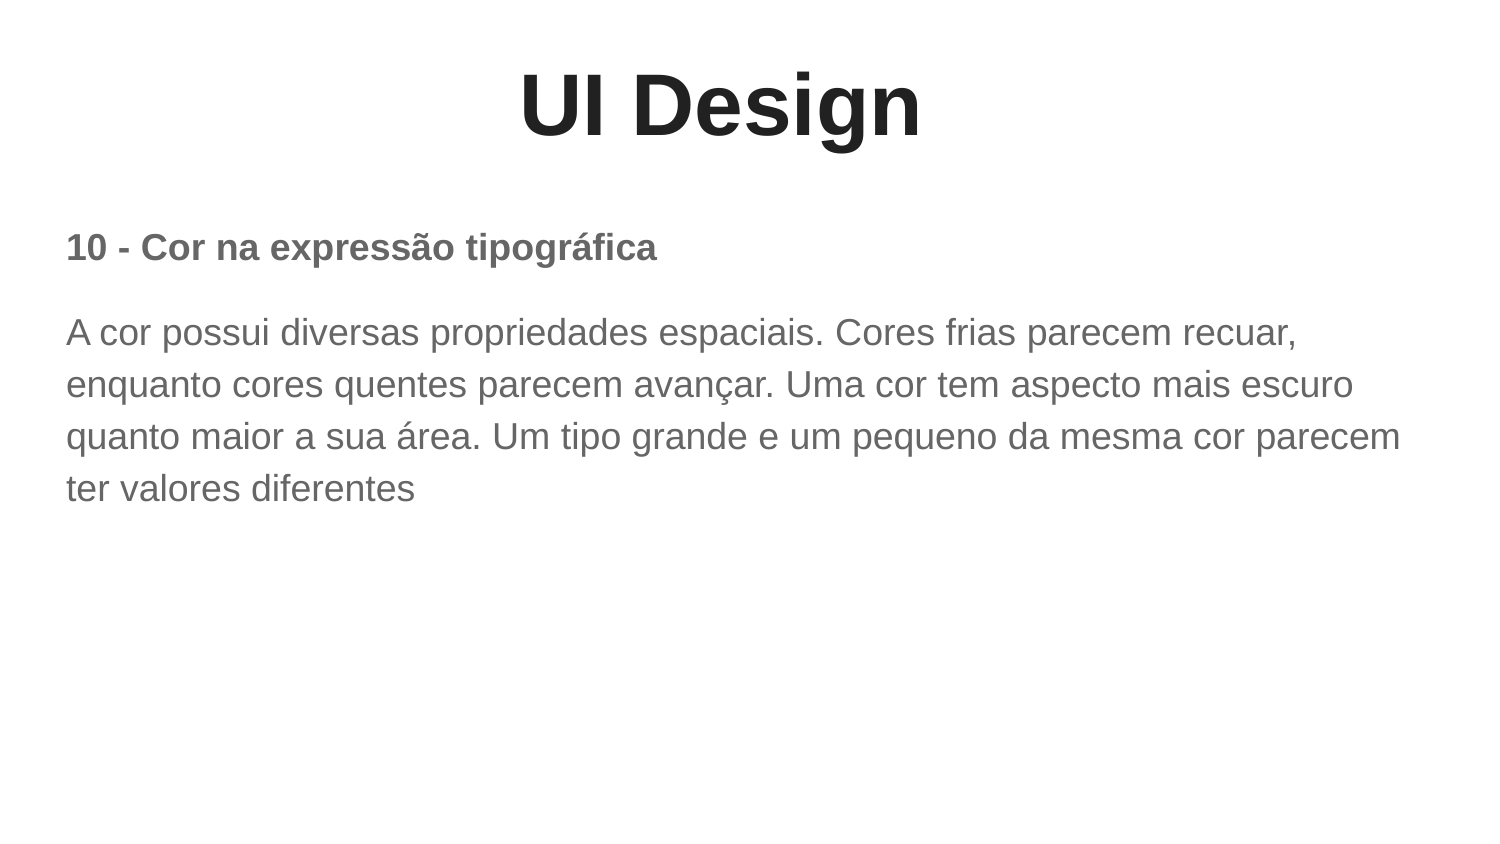

UI Design
10 - Cor na expressão tipográfica
A cor possui diversas propriedades espaciais. Cores frias parecem recuar, enquanto cores quentes parecem avançar. Uma cor tem aspecto mais escuro quanto maior a sua área. Um tipo grande e um pequeno da mesma cor parecem ter valores diferentes